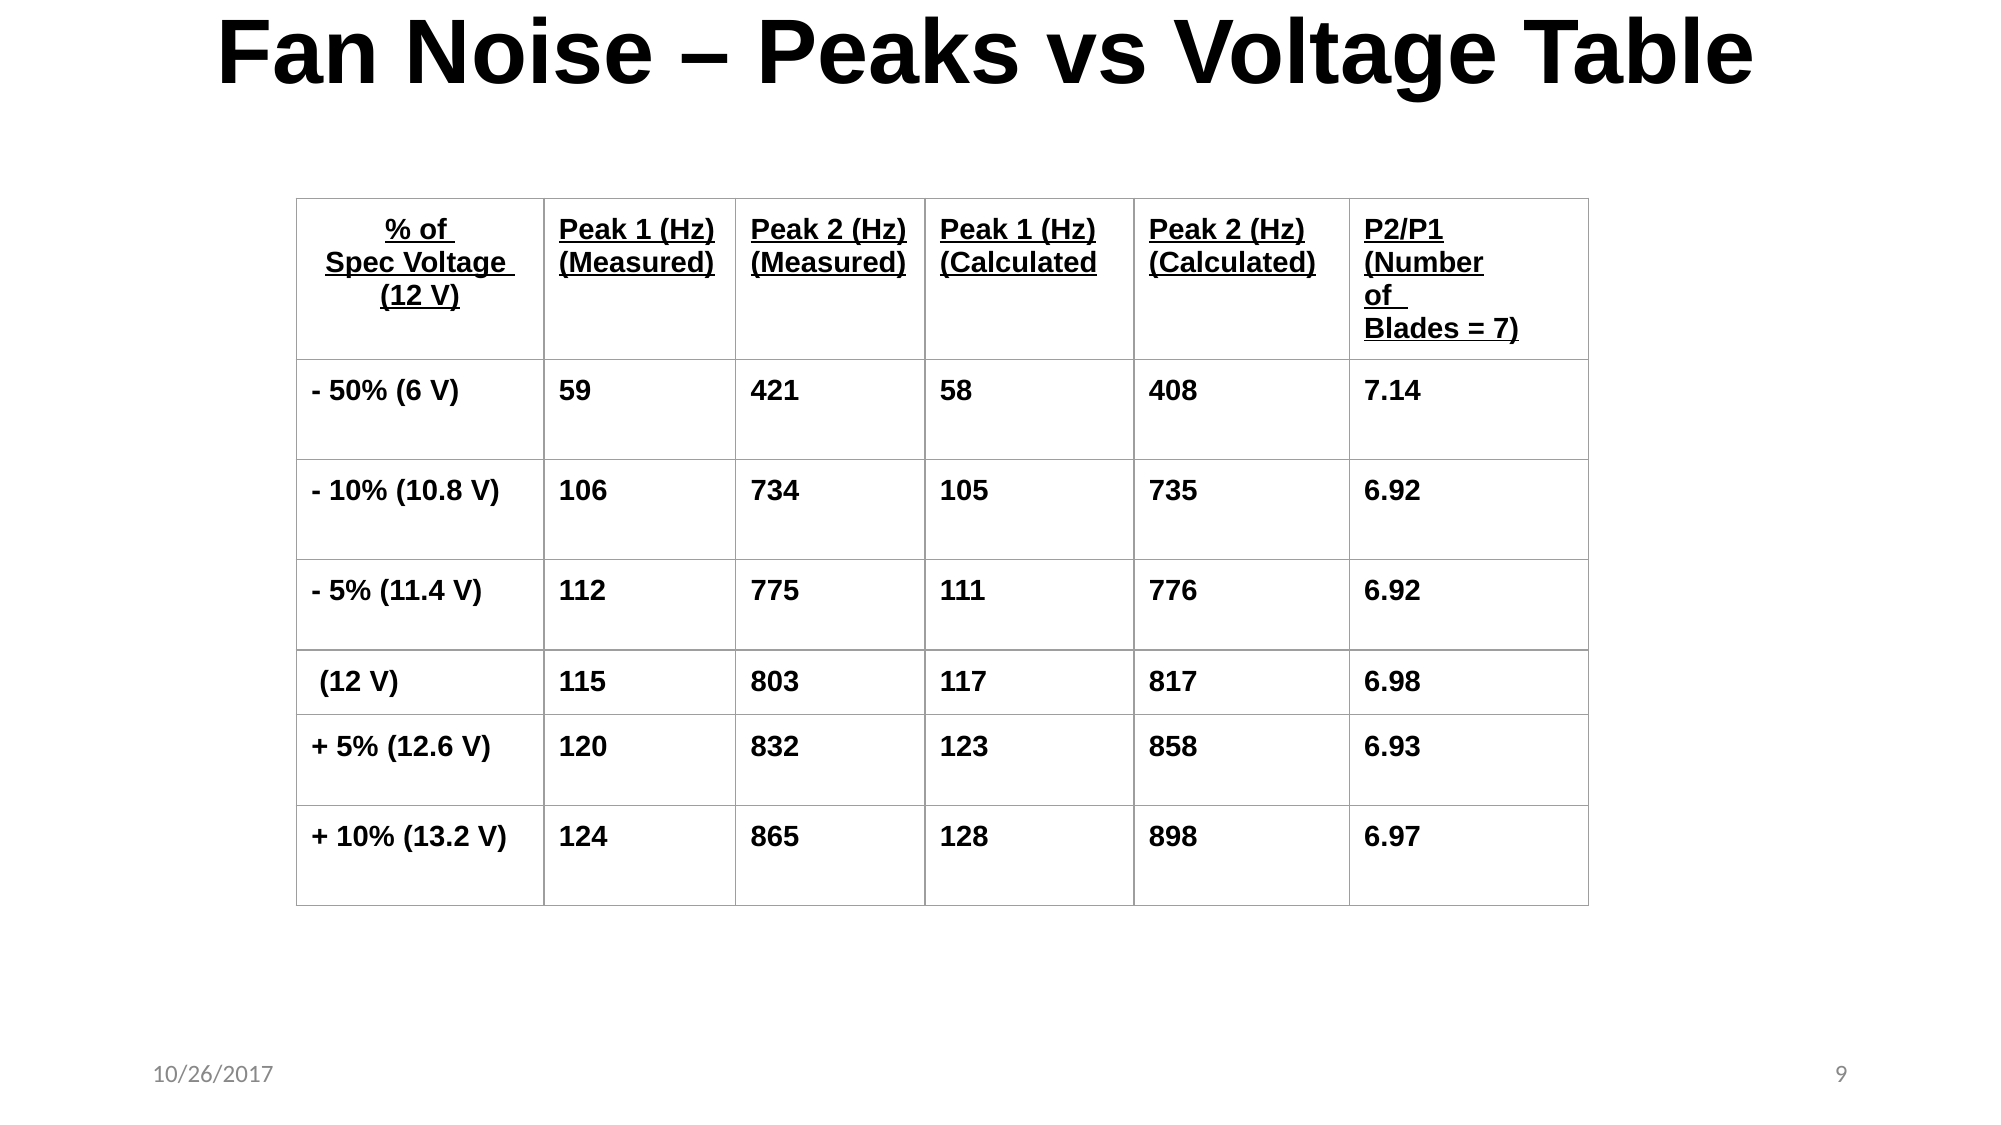

# Fan Noise – Peaks vs Voltage Table
| % of Spec Voltage (12 V) | Peak 1 (Hz) (Measured) | Peak 2 (Hz) (Measured) | Peak 1 (Hz) (Calculated | Peak 2 (Hz) (Calculated) | P2/P1 (Number of Blades = 7) |
| --- | --- | --- | --- | --- | --- |
| - 50% (6 V) | 59 | 421 | 58 | 408 | 7.14 |
| - 10% (10.8 V) | 106 | 734 | 105 | 735 | 6.92 |
| - 5% (11.4 V) | 112 | 775 | 111 | 776 | 6.92 |
| (12 V) | 115 | 803 | 117 | 817 | 6.98 |
| + 5% (12.6 V) | 120 | 832 | 123 | 858 | 6.93 |
| + 10% (13.2 V) | 124 | 865 | 128 | 898 | 6.97 |
10/26/2017
9